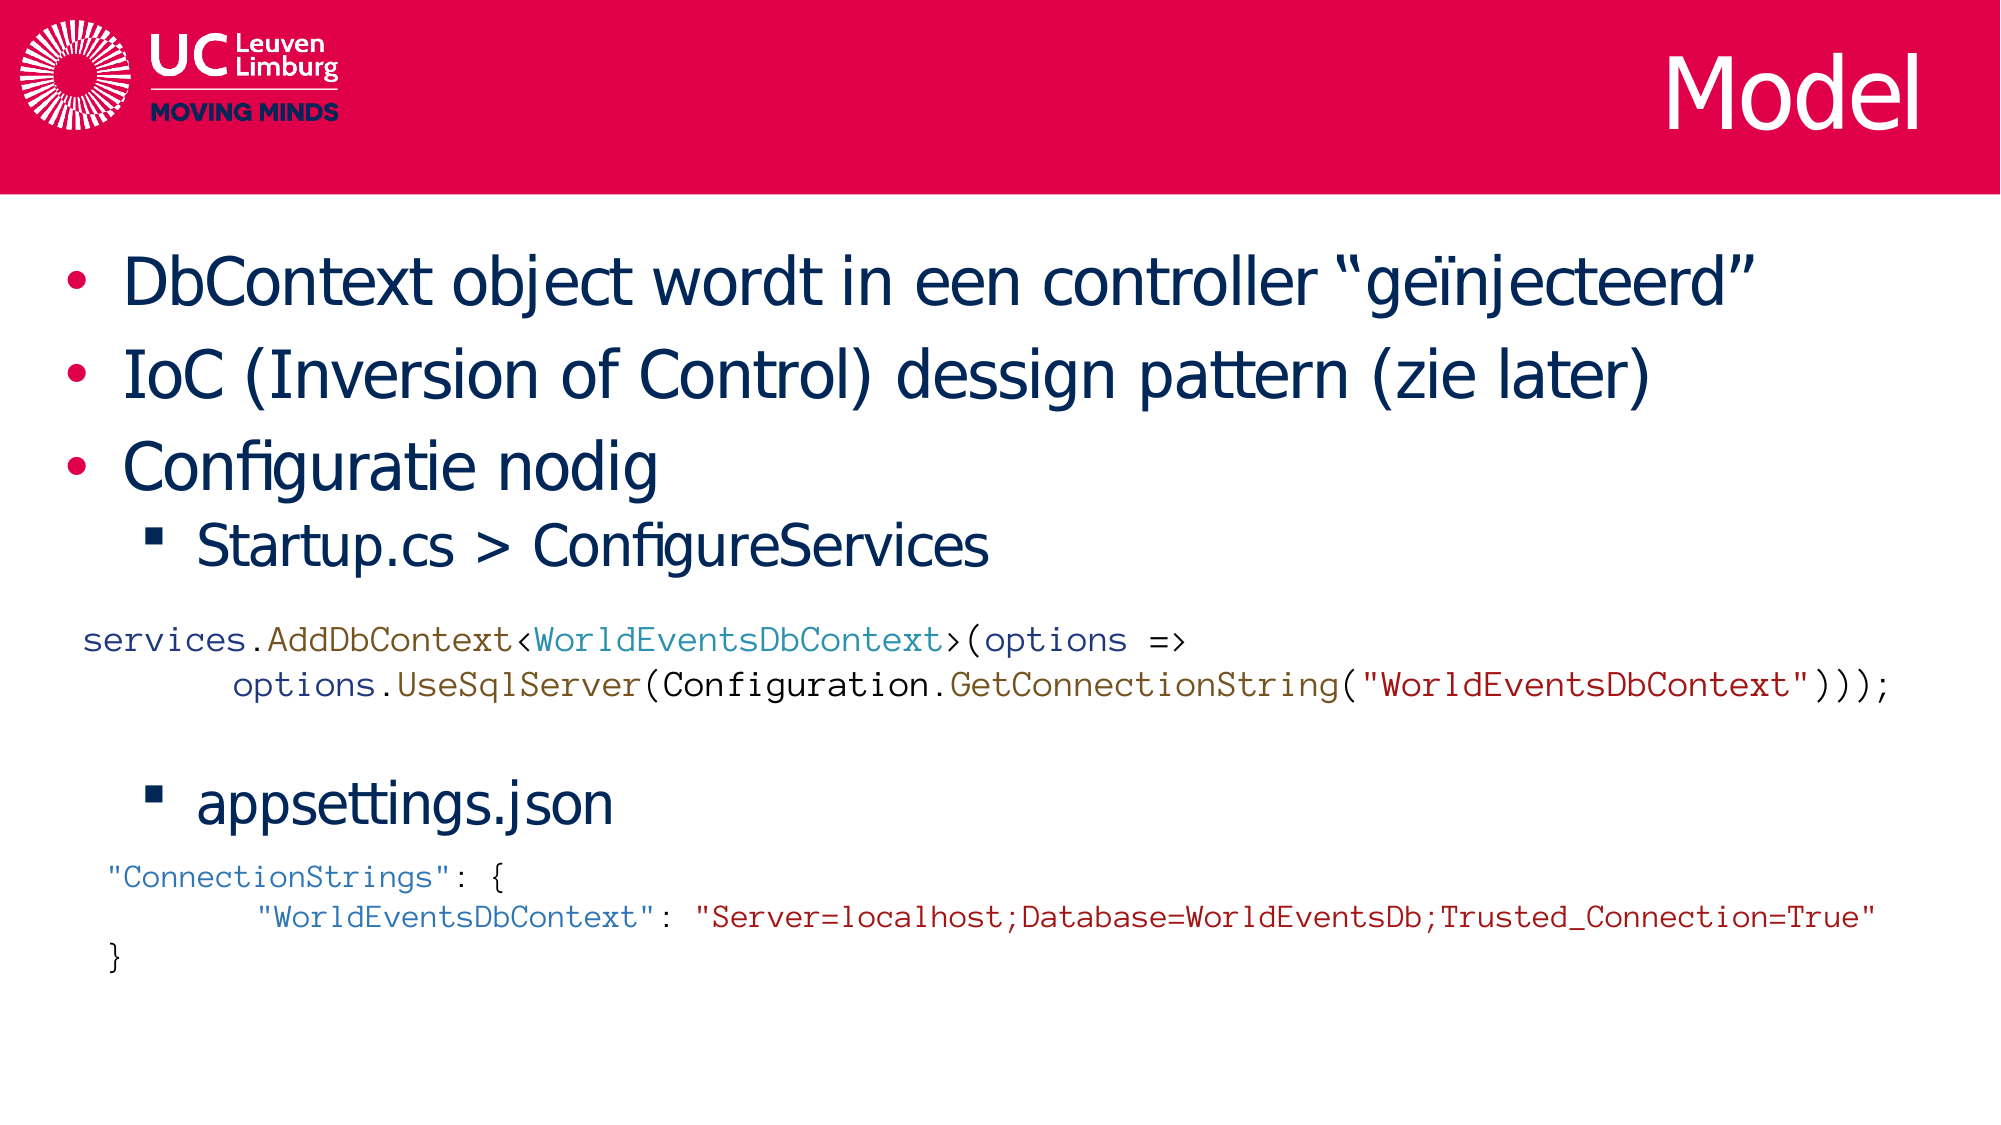

# Model
DbContext object wordt in een controller “geïnjecteerd”
IoC (Inversion of Control) dessign pattern (zie later)
Configuratie nodig
Startup.cs > ConfigureServices

appsettings.json
services.AddDbContext<WorldEventsDbContext>(options =>
	options.UseSqlServer(Configuration.GetConnectionString("WorldEventsDbContext")));
"ConnectionStrings": {
	"WorldEventsDbContext": "Server=localhost;Database=WorldEventsDb;Trusted_Connection=True"
}